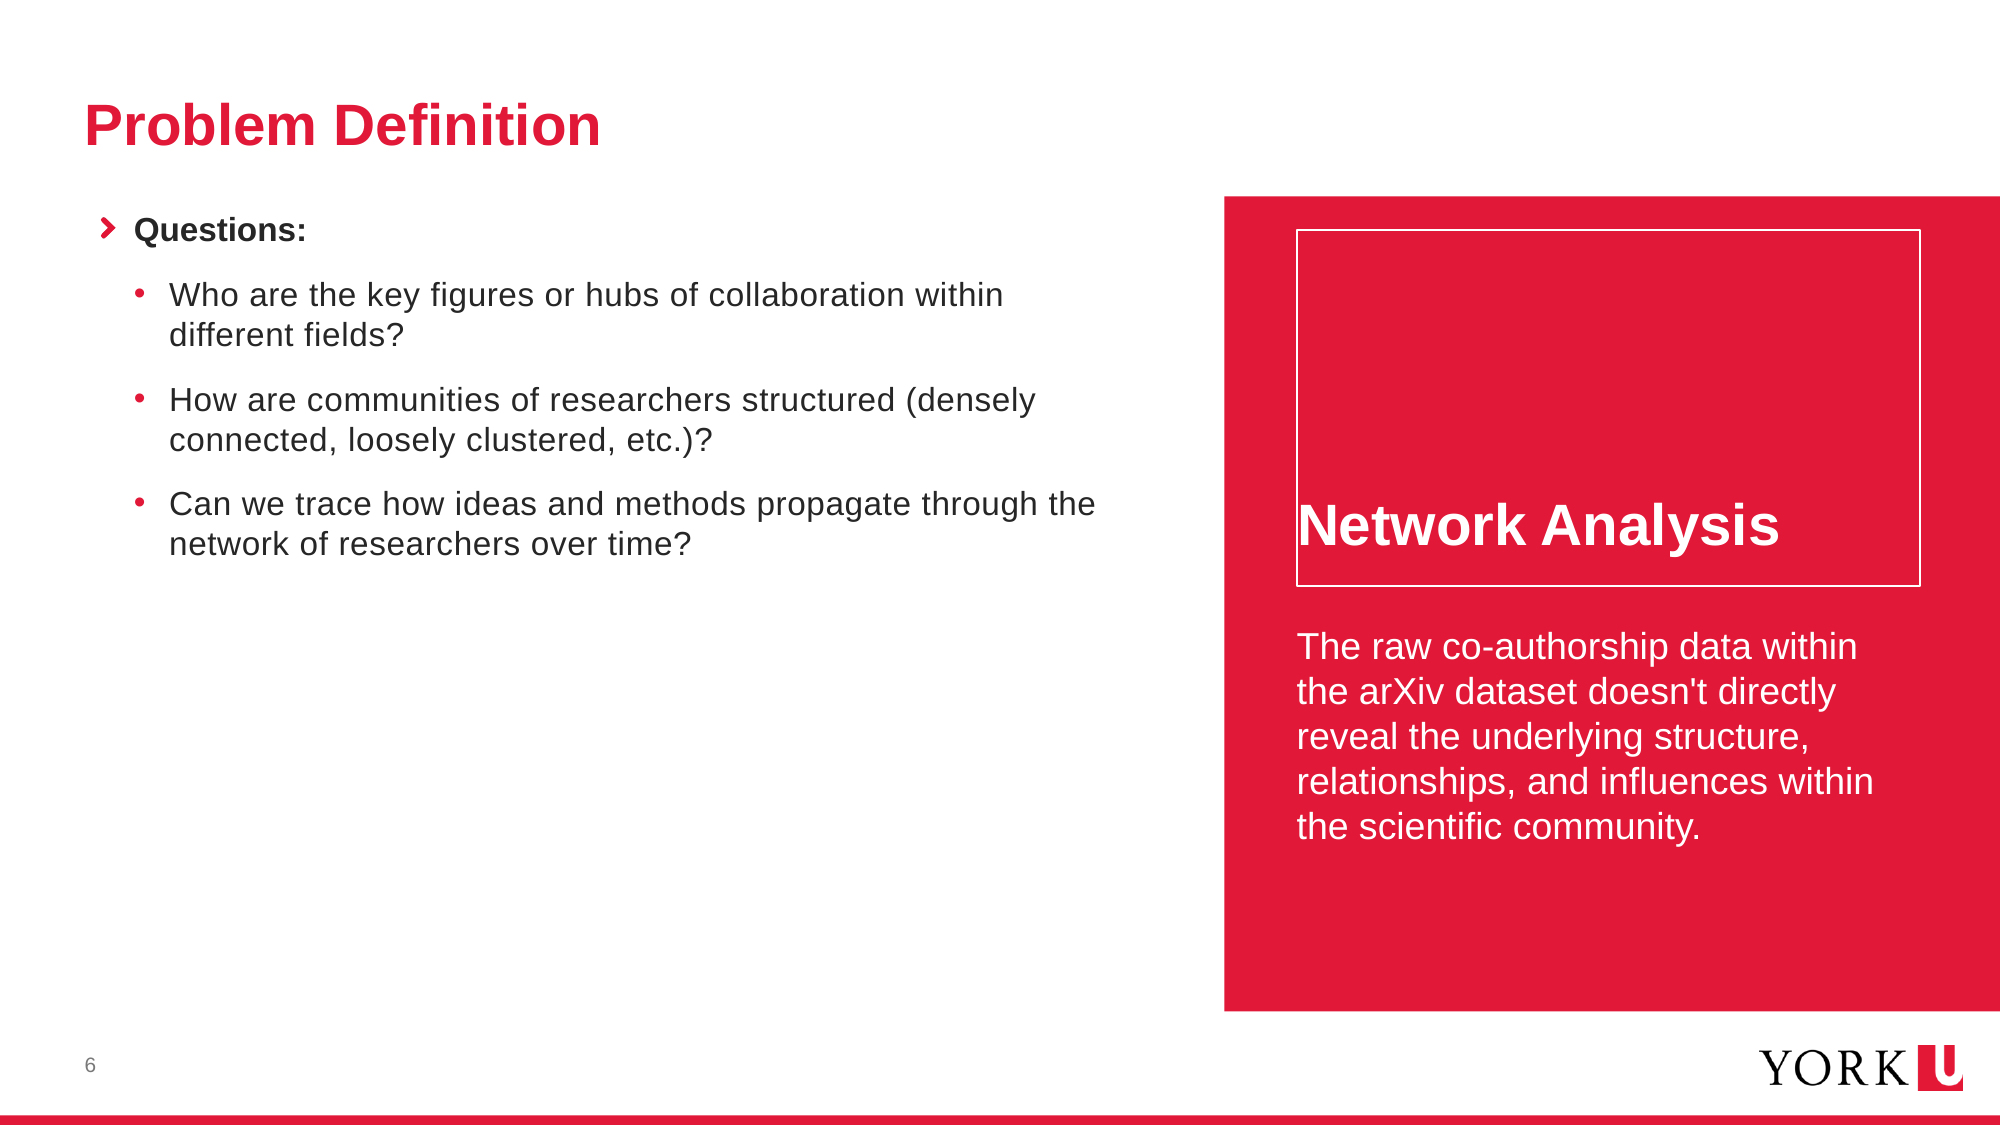

# Problem Definition
Questions:
Who are the key figures or hubs of collaboration within different fields?
How are communities of researchers structured (densely connected, loosely clustered, etc.)?
Can we trace how ideas and methods propagate through the network of researchers over time?

Network Analysis
The raw co-authorship data within the arXiv dataset doesn't directly reveal the underlying structure, relationships, and influences within the scientific community.
6